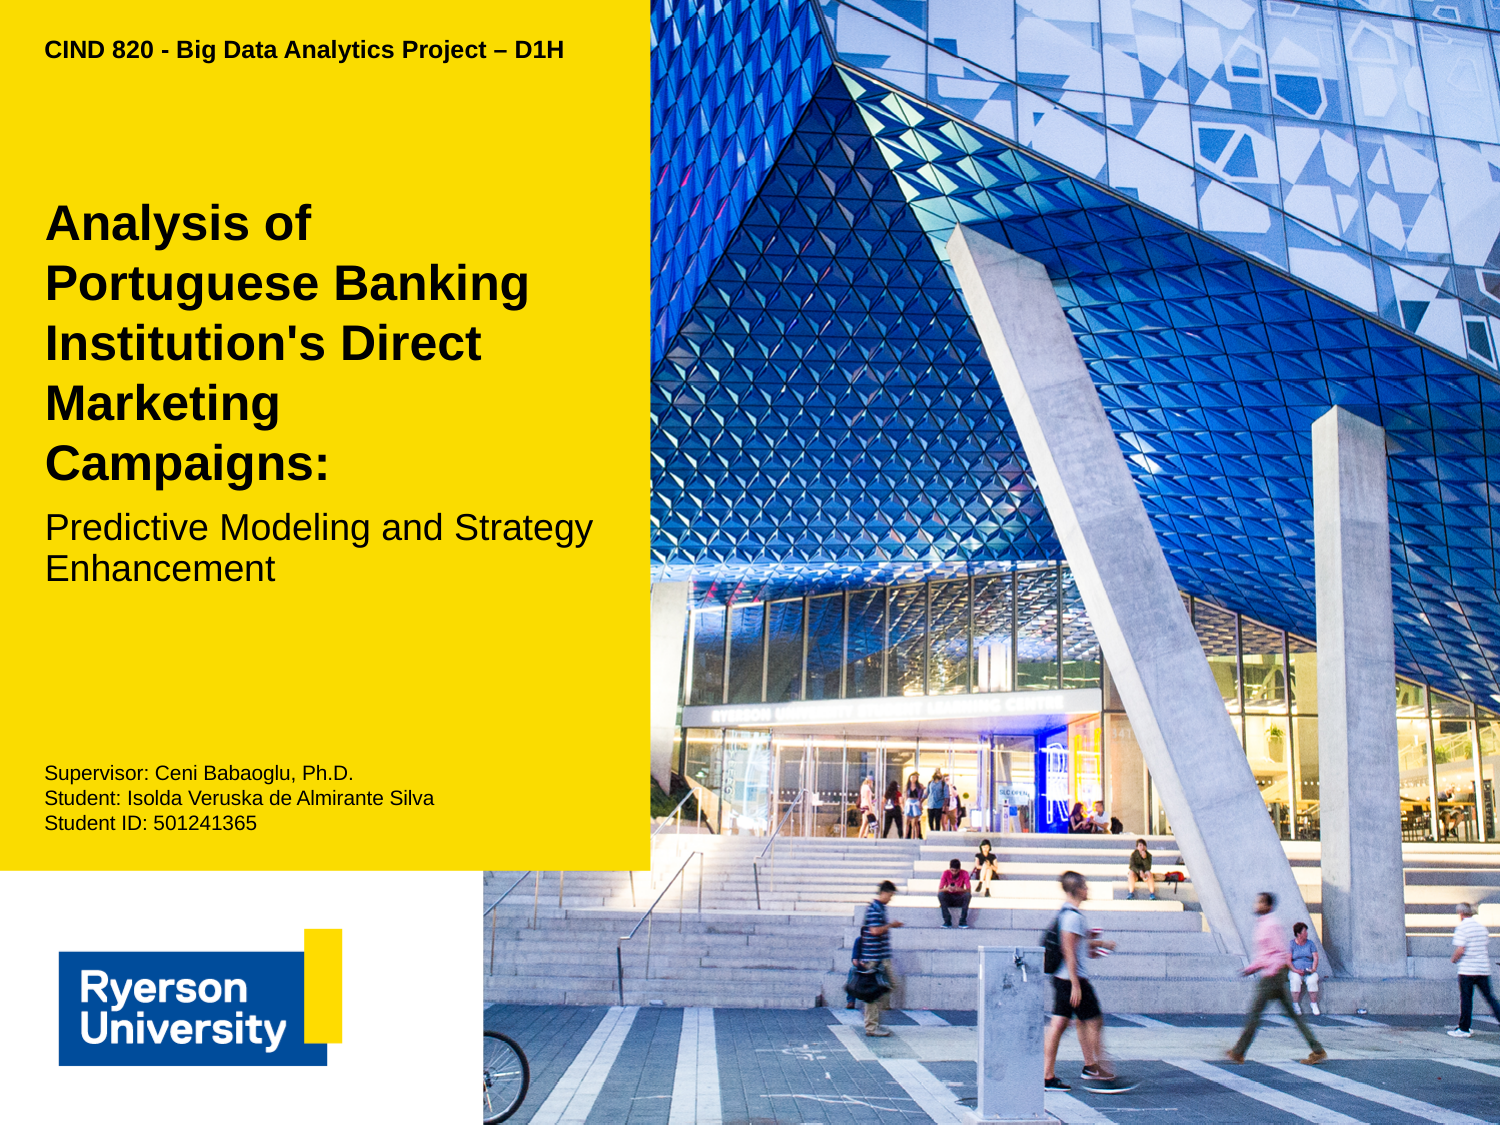

CIND 820 - Big Data Analytics Project – D1H

# Analysis of Portuguese Banking Institution's Direct Marketing Campaigns:
Predictive Modeling and Strategy Enhancement
Supervisor: Ceni Babaoglu, Ph.D.
Student: Isolda Veruska de Almirante Silva
Student ID: 501241365